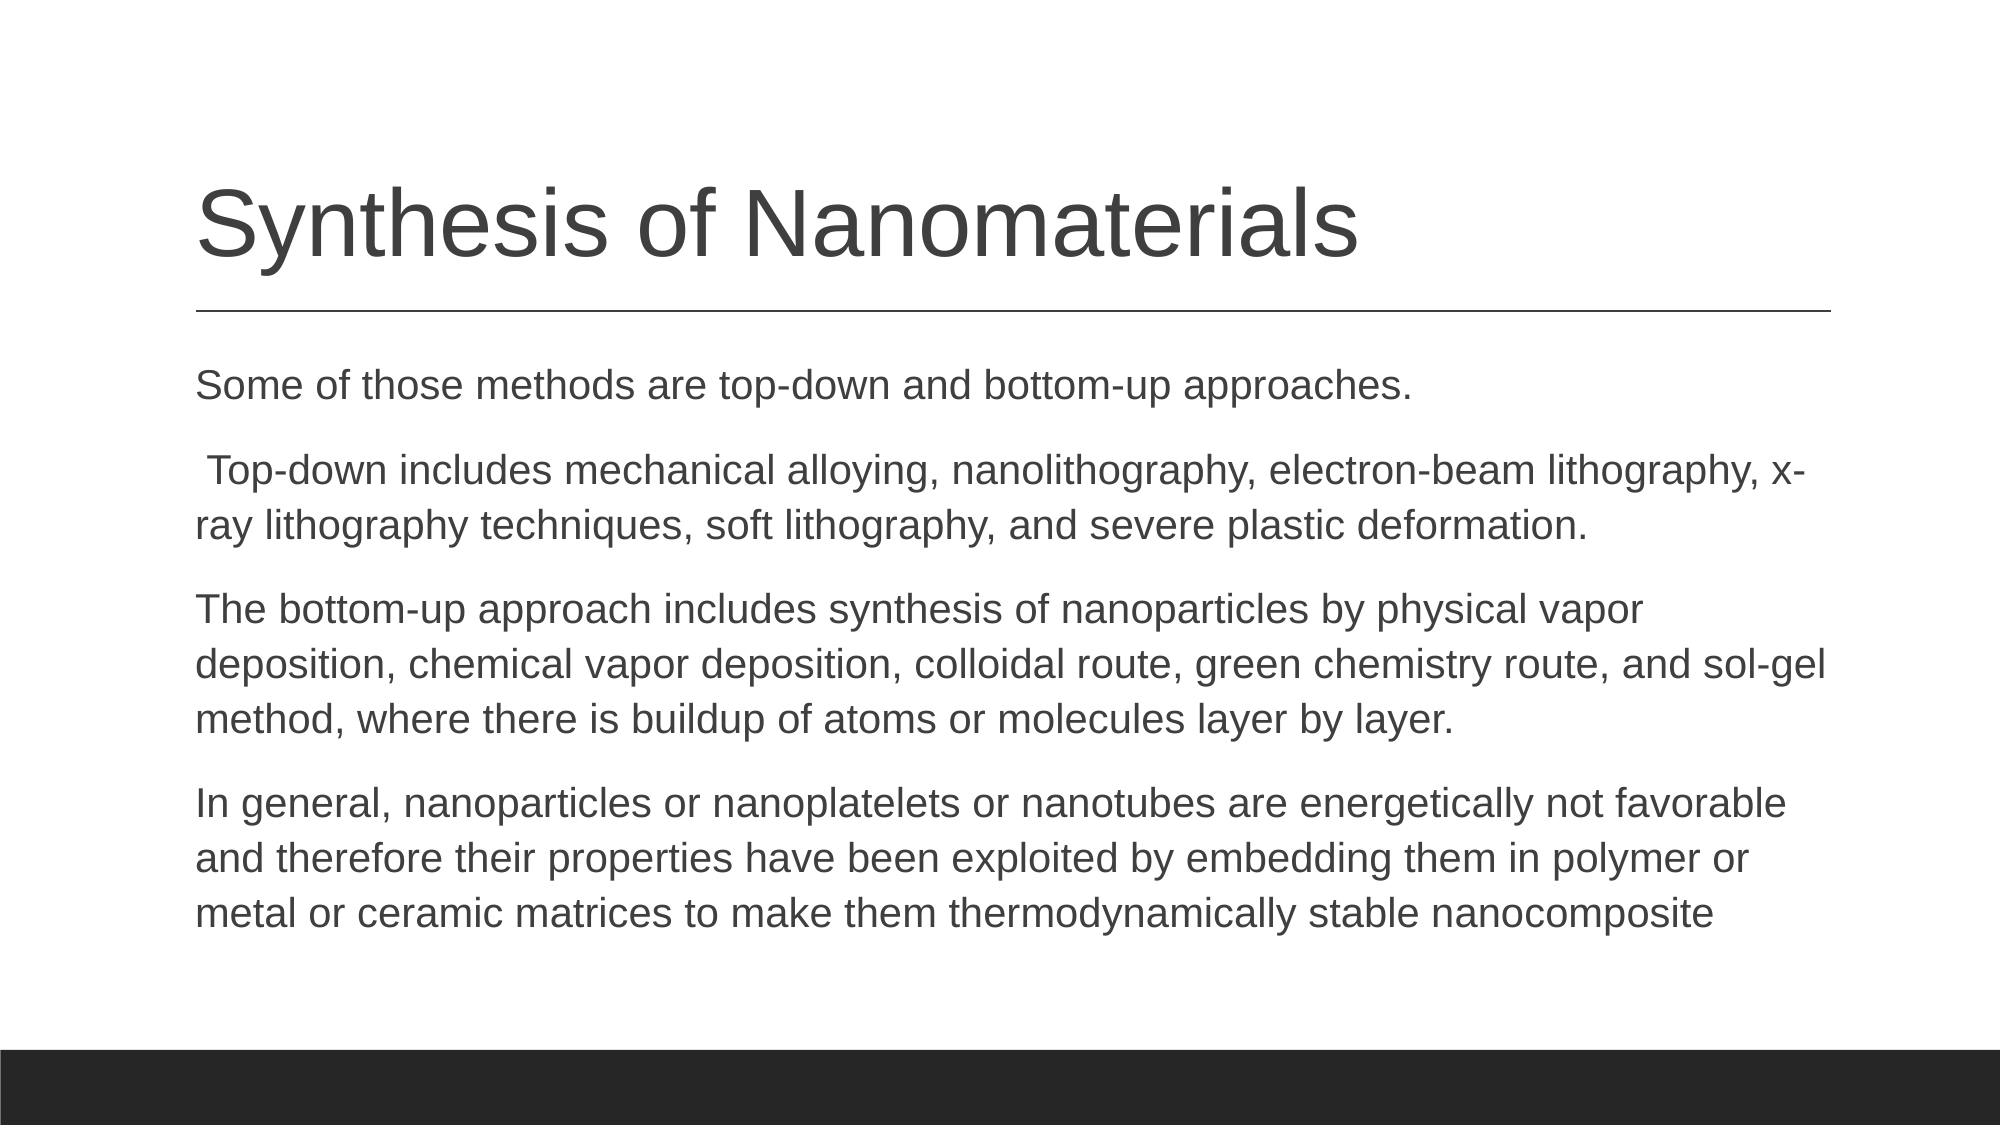

# Synthesis of Nanomaterials
Some of those methods are top-down and bottom-up approaches.
 Top-down includes mechanical alloying, nanolithography, electron-beam lithography, x-ray lithography techniques, soft lithography, and severe plastic deformation.
The bottom-up approach includes synthesis of nanoparticles by physical vapor deposition, chemical vapor deposition, colloidal route, green chemistry route, and sol-gel method, where there is buildup of atoms or molecules layer by layer.
In general, nanoparticles or nanoplatelets or nanotubes are energetically not favorable and therefore their properties have been exploited by embedding them in polymer or metal or ceramic matrices to make them thermodynamically stable nanocomposite